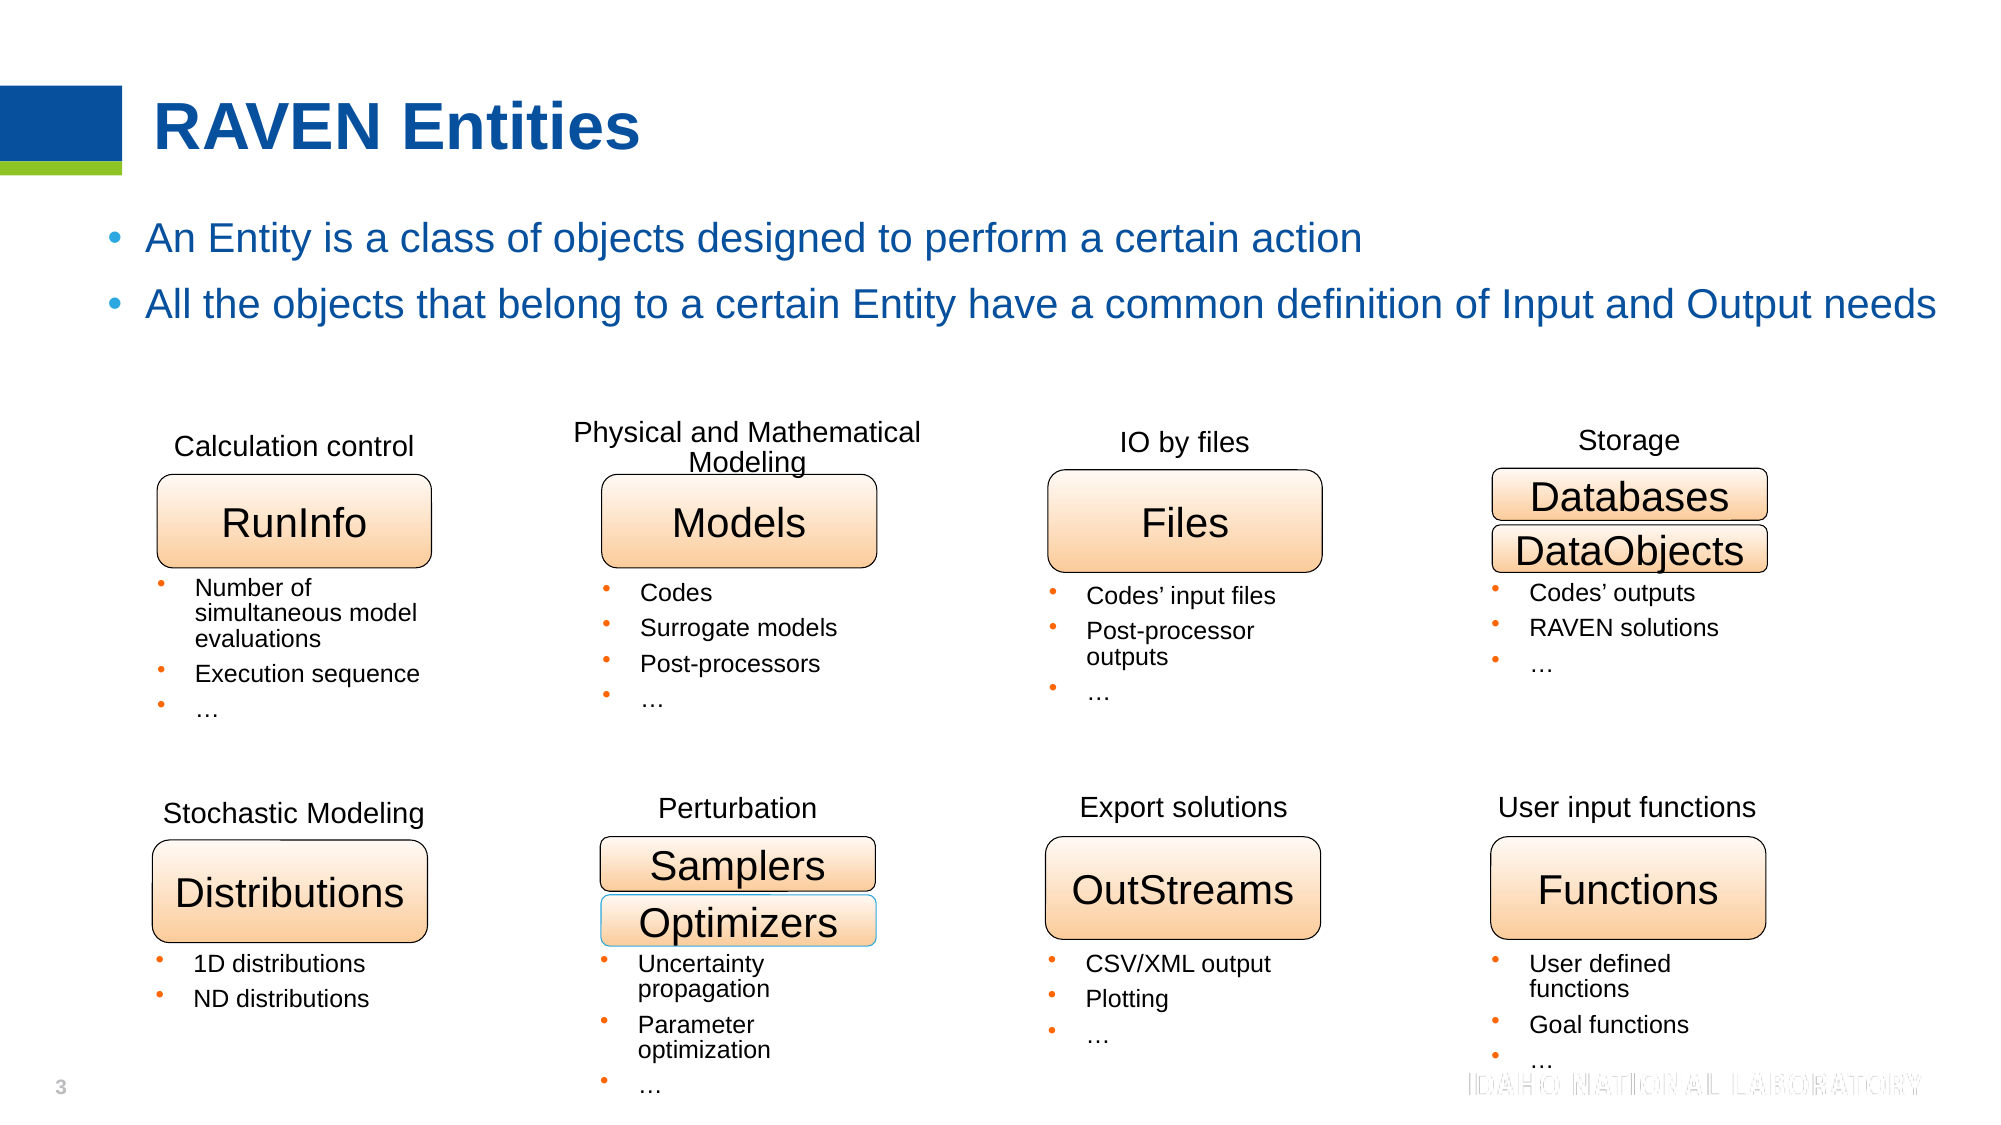

# RAVEN Entities
An Entity is a class of objects designed to perform a certain action
All the objects that belong to a certain Entity have a common definition of Input and Output needs
Physical and Mathematical Modeling
Storage
IO by files
Calculation control

Databases
Files
RunInfo
Models
DataObjects
Number of simultaneous model evaluations
Execution sequence
…

Codes
Surrogate models
Post-processors
…

Codes’ outputs
RAVEN solutions
…

Codes’ input files
Post-processor outputs
…

Export solutions
User input functions
Perturbation
Stochastic Modeling
Samplers
OutStreams
Functions
Distributions
Optimizers
1D distributions
ND distributions

Uncertainty propagation
Parameter optimization
…

CSV/XML output
Plotting
…

User defined functions
Goal functions
…

3